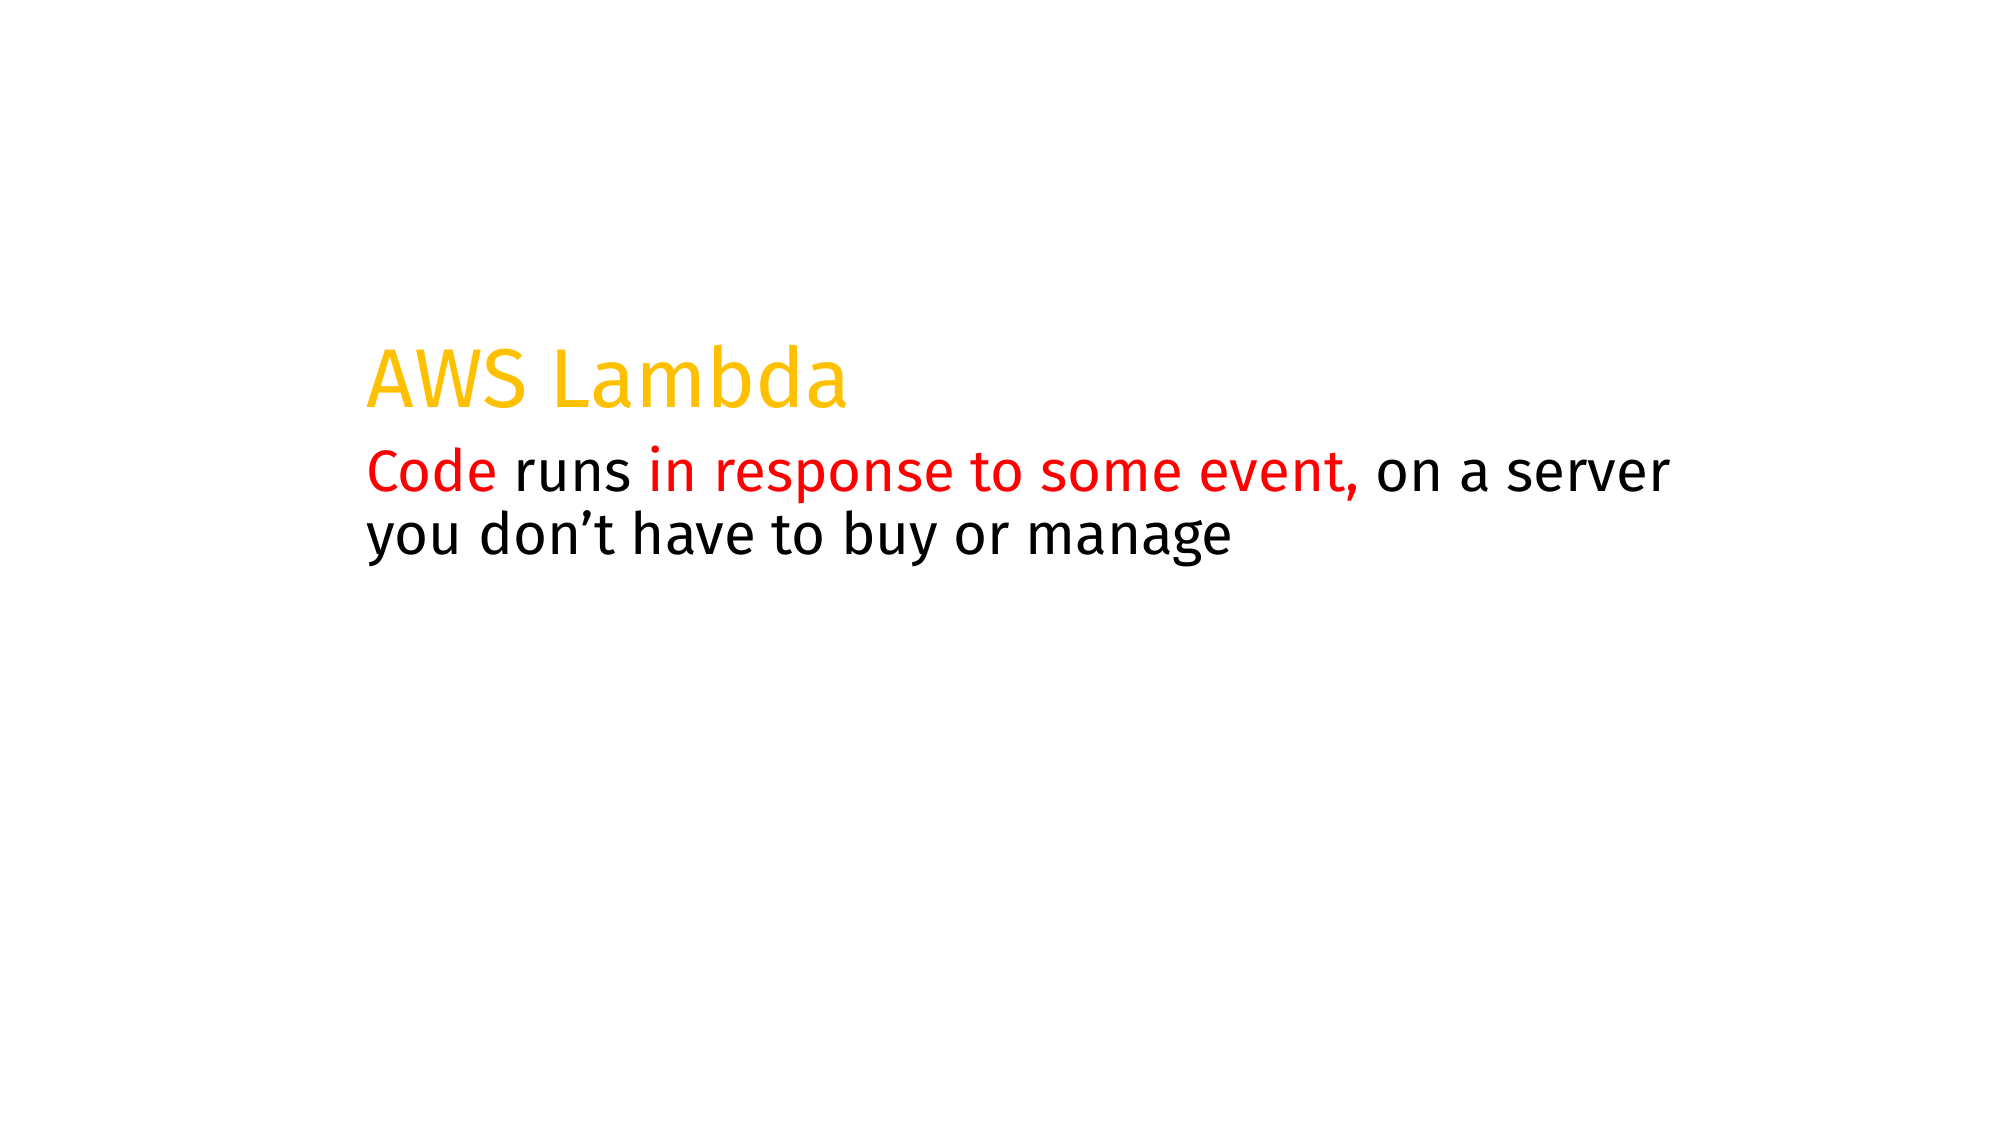

AWS Lambda
Code runs in response to some event, on a server you don’t have to buy or manage